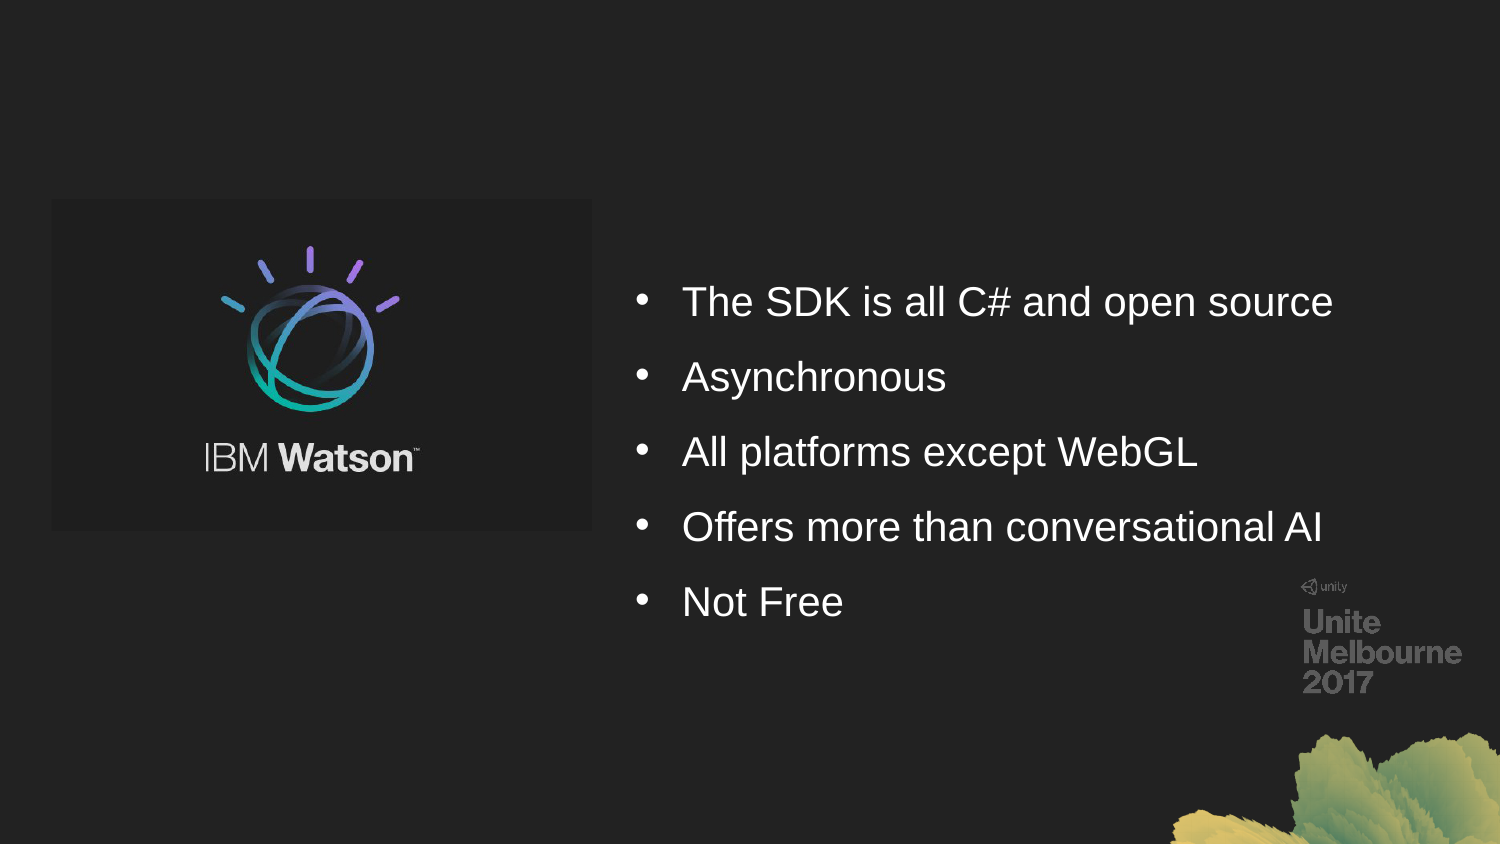

The SDK is all C# and open source
Asynchronous
All platforms except WebGL
Offers more than conversational AI
Not Free